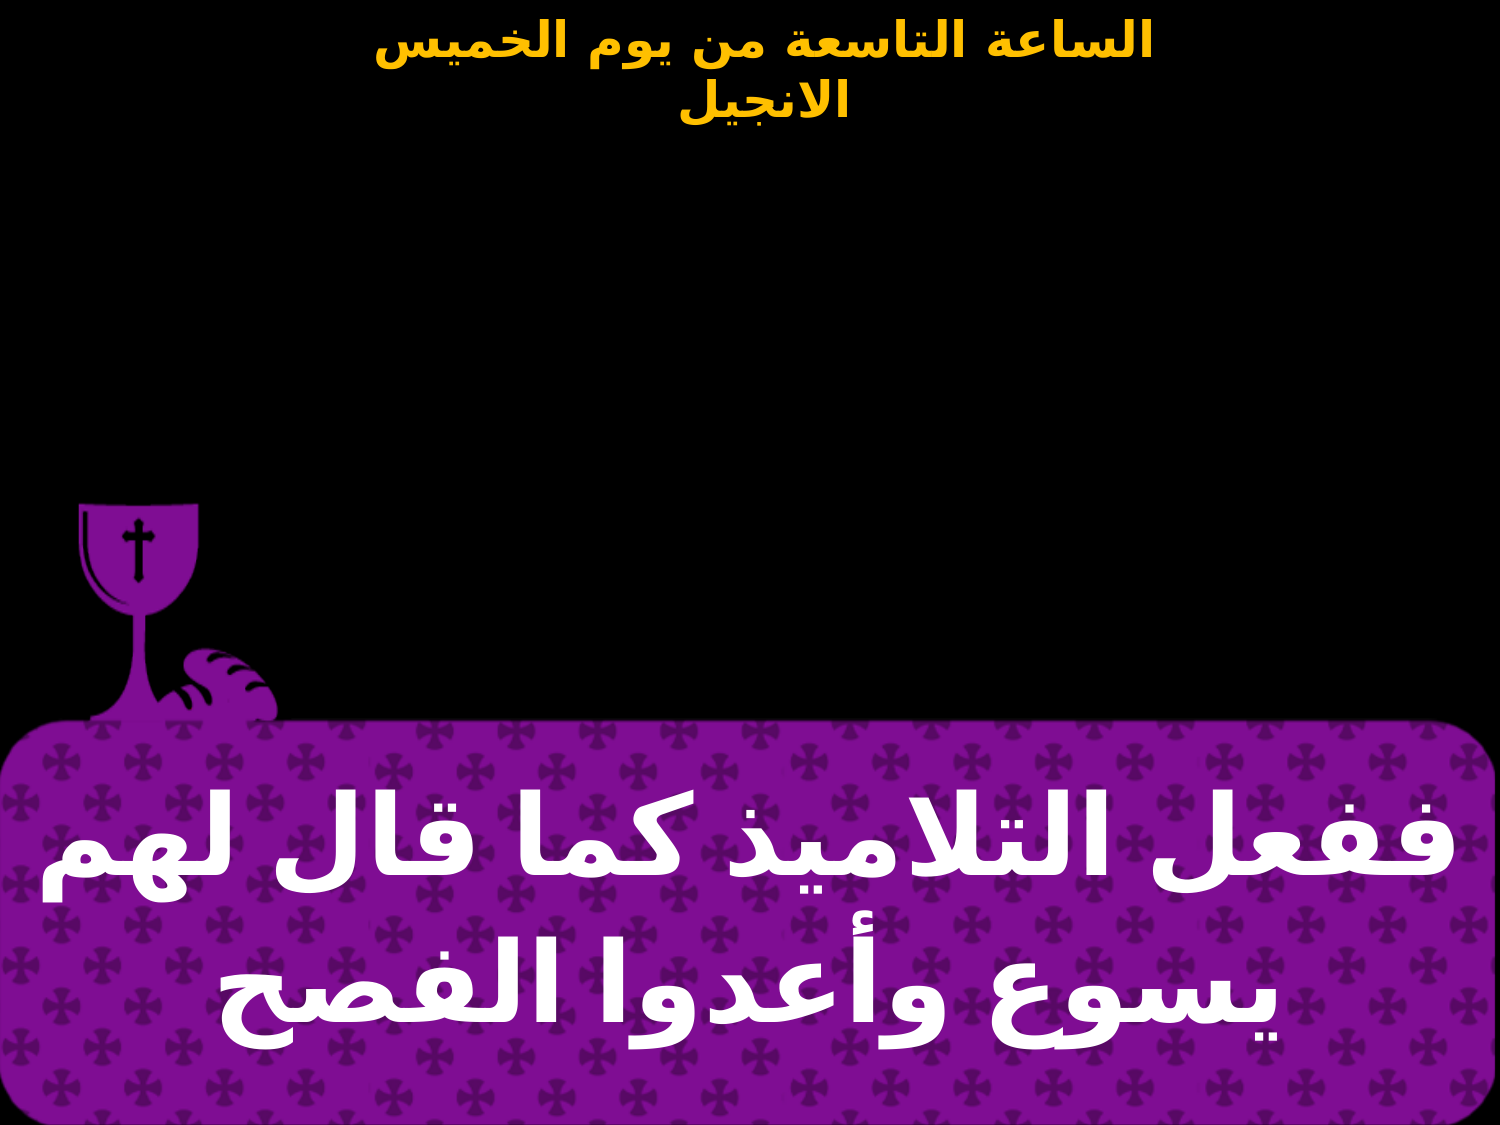

| ففعل التلاميذ كما قال لهم يسوع وأعدوا الفصح |
| --- |